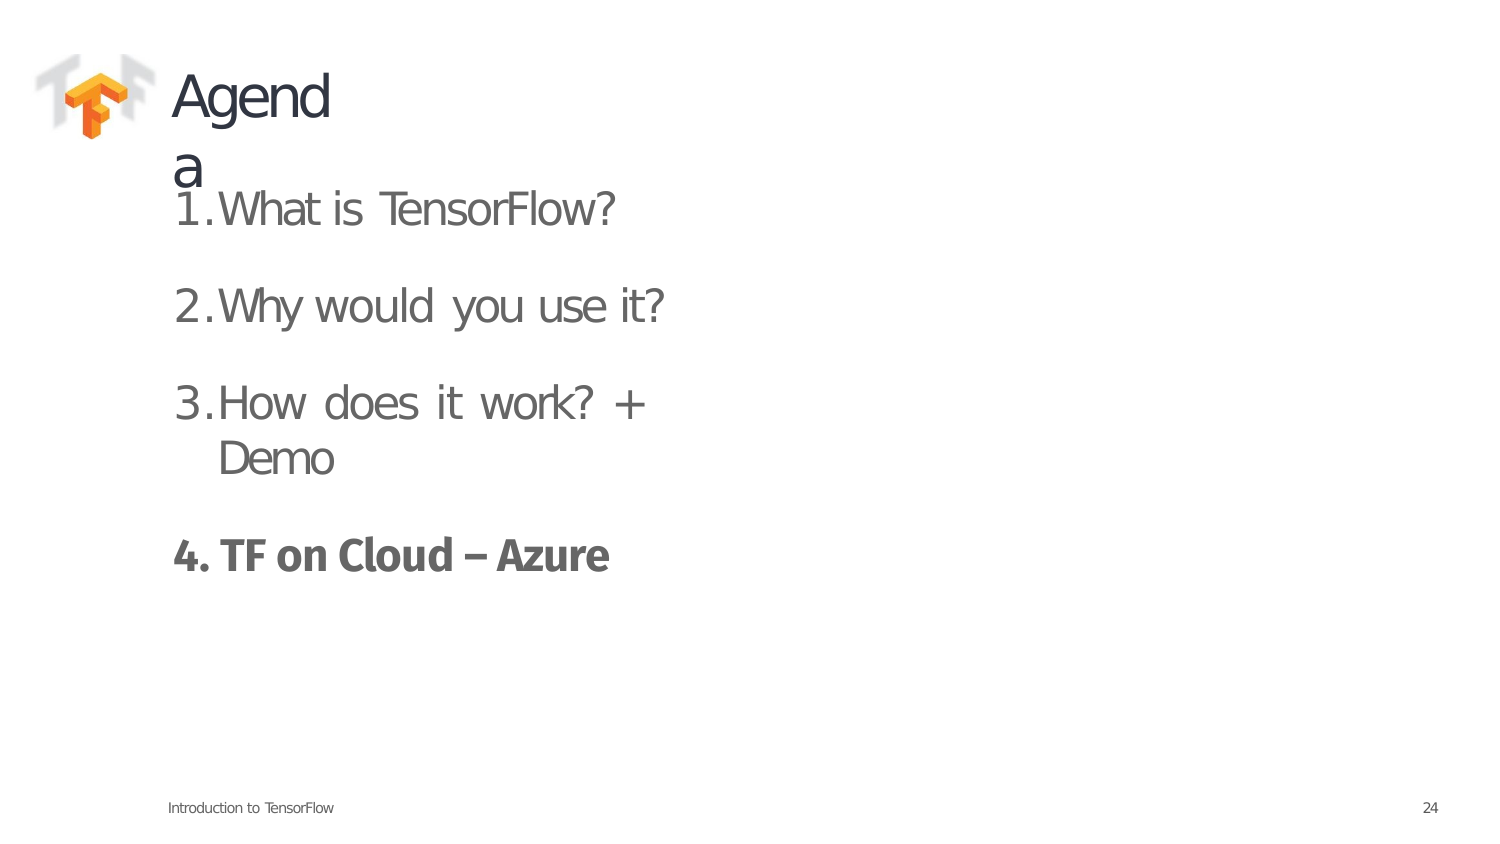

# Agenda
What is TensorFlow?
Why would you use it?
How does it work? + Demo
TF on Cloud – Azure
Introduction to TensorFlow
24